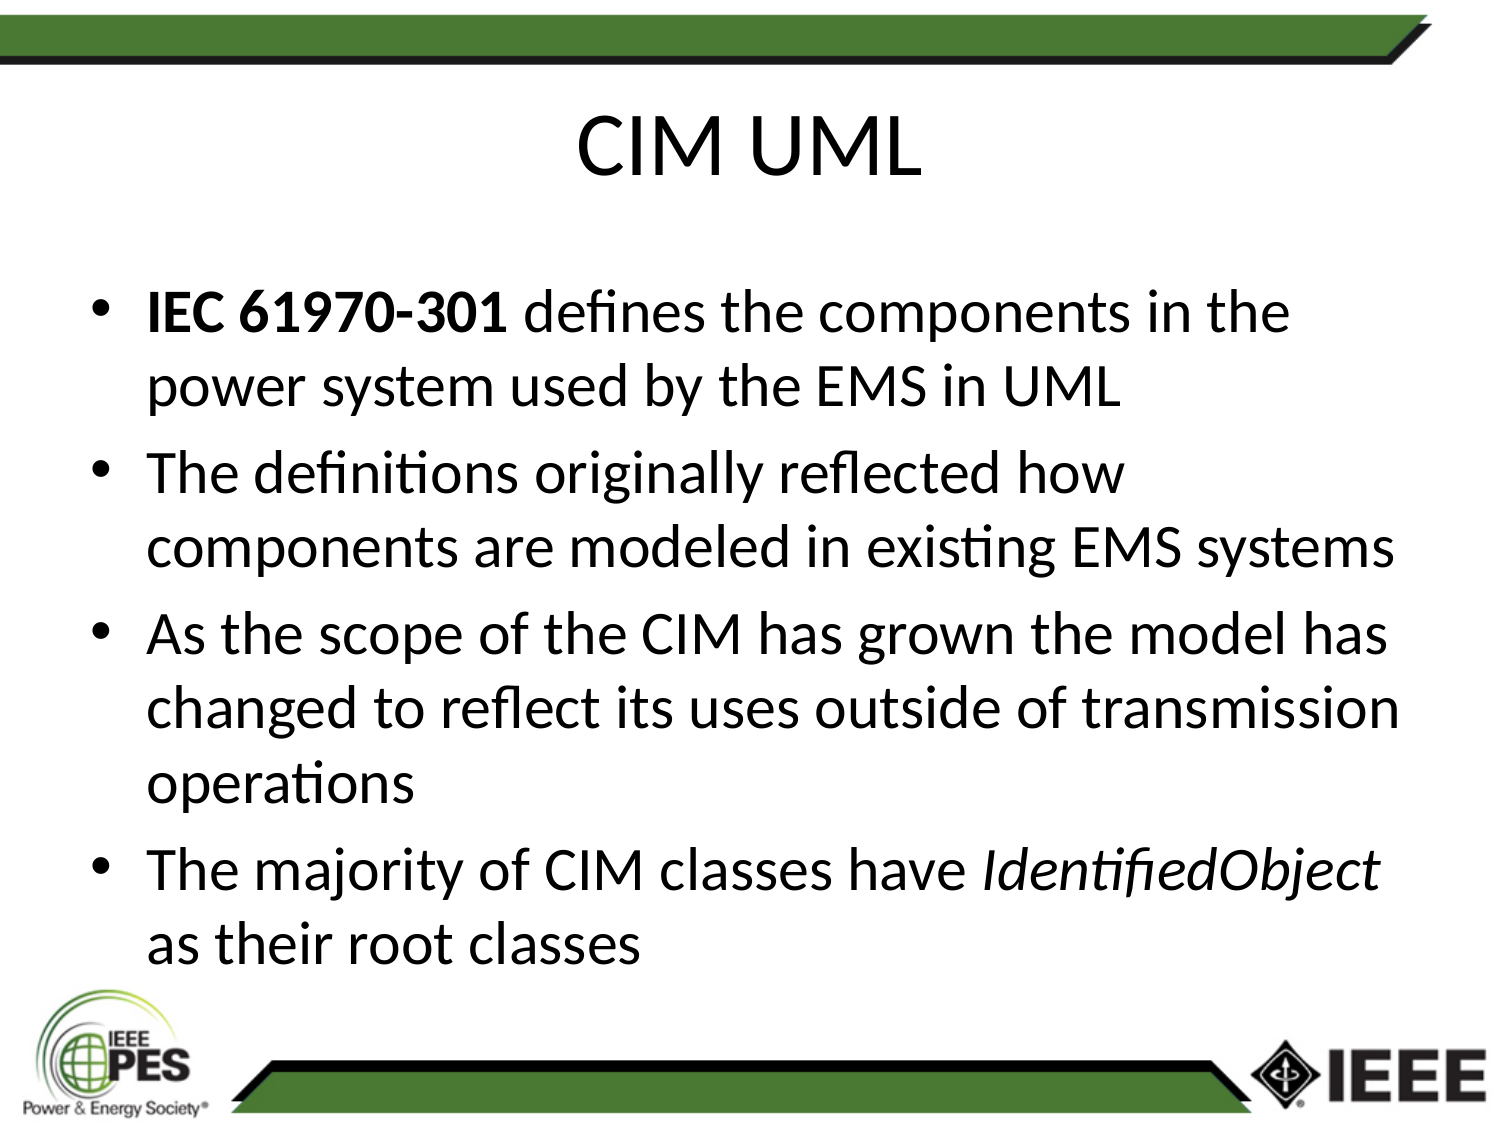

# CIM UML
IEC 61970-301 defines the components in the power system used by the EMS in UML
The definitions originally reflected how components are modeled in existing EMS systems
As the scope of the CIM has grown the model has changed to reflect its uses outside of transmission operations
The majority of CIM classes have IdentifiedObject as their root classes